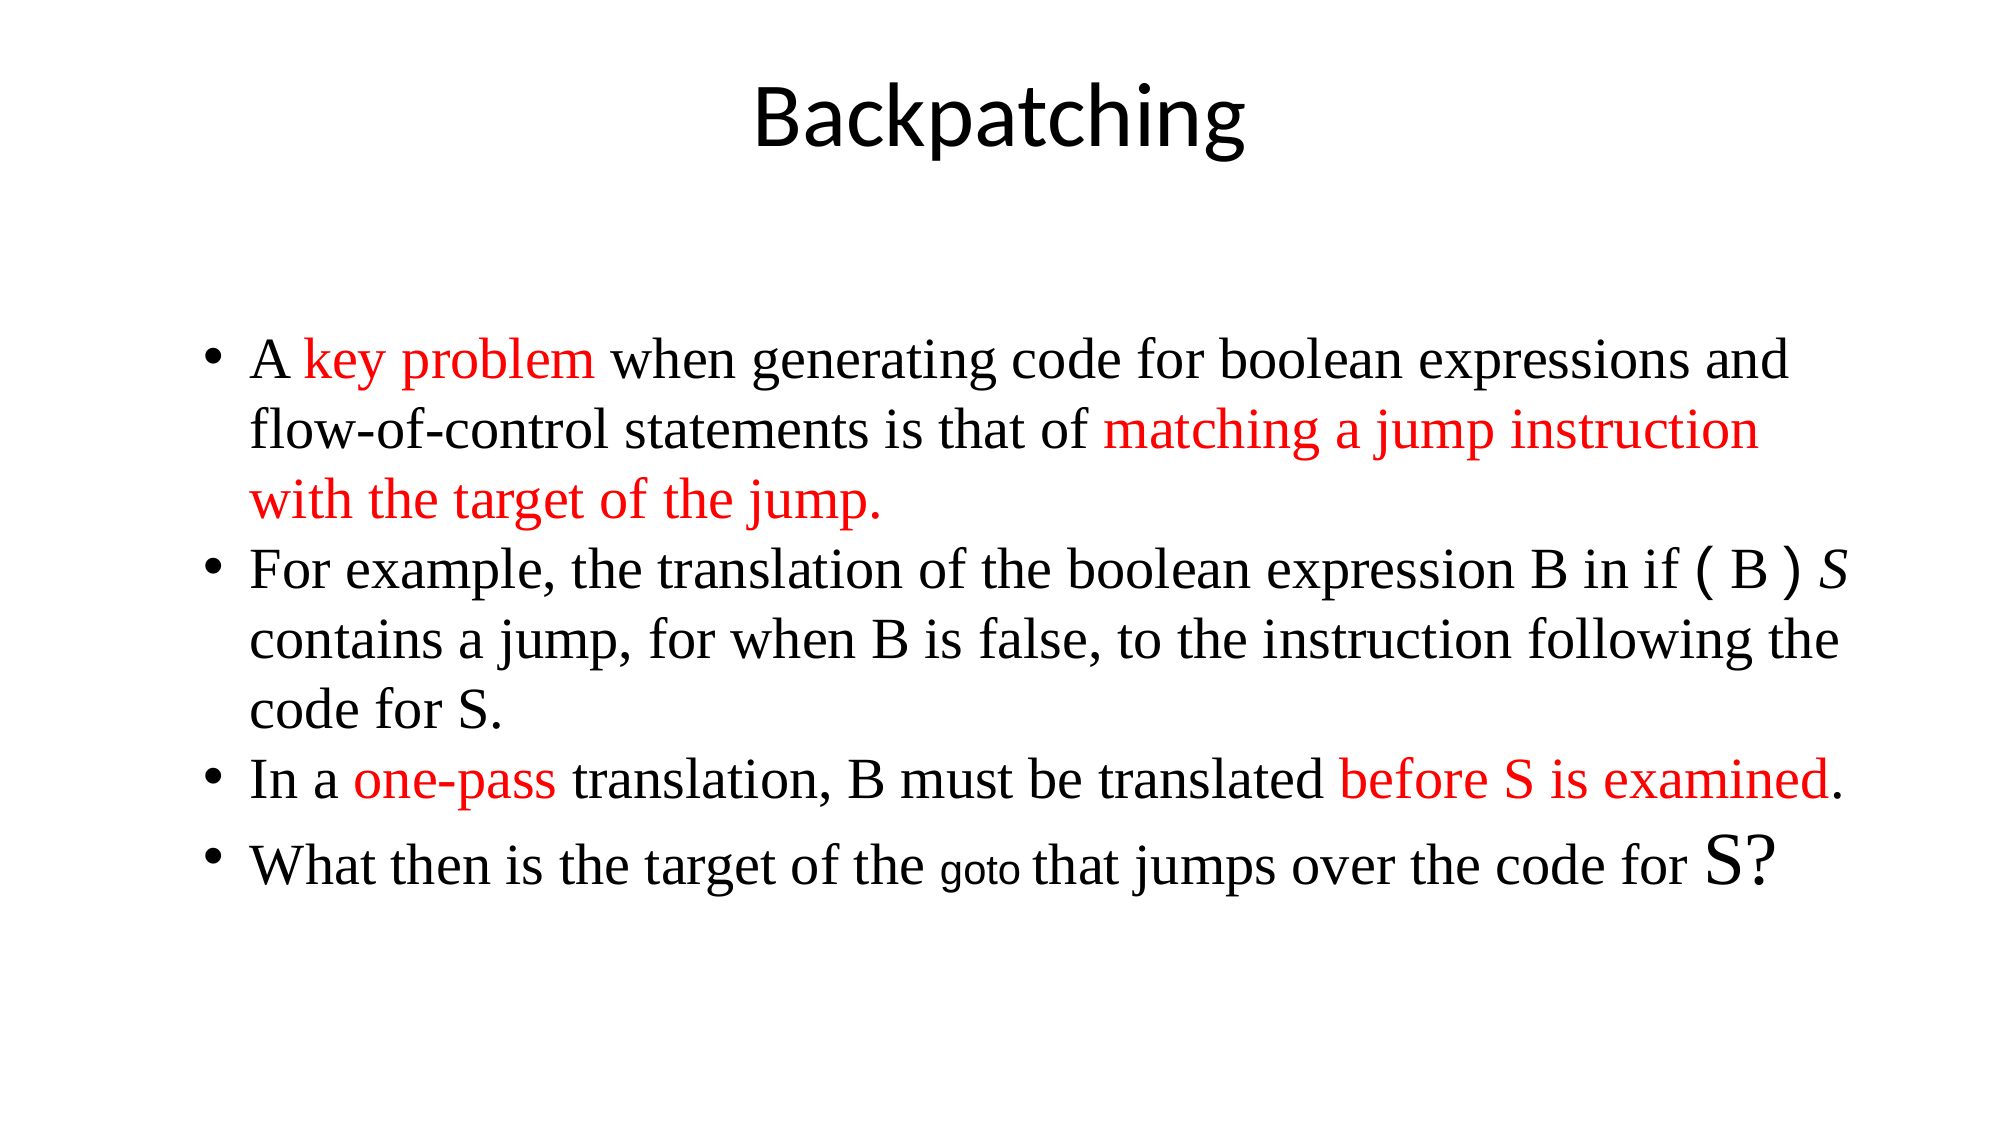

Backpatching
A key problem when generating code for boolean expressions and flow-of-control statements is that of matching a jump instruction with the target of the jump.
For example, the translation of the boolean expression B in if ( B ) S contains a jump, for when B is false, to the instruction following the code for S.
In a one-pass translation, B must be translated before S is examined.
What then is the target of the goto that jumps over the code for S?